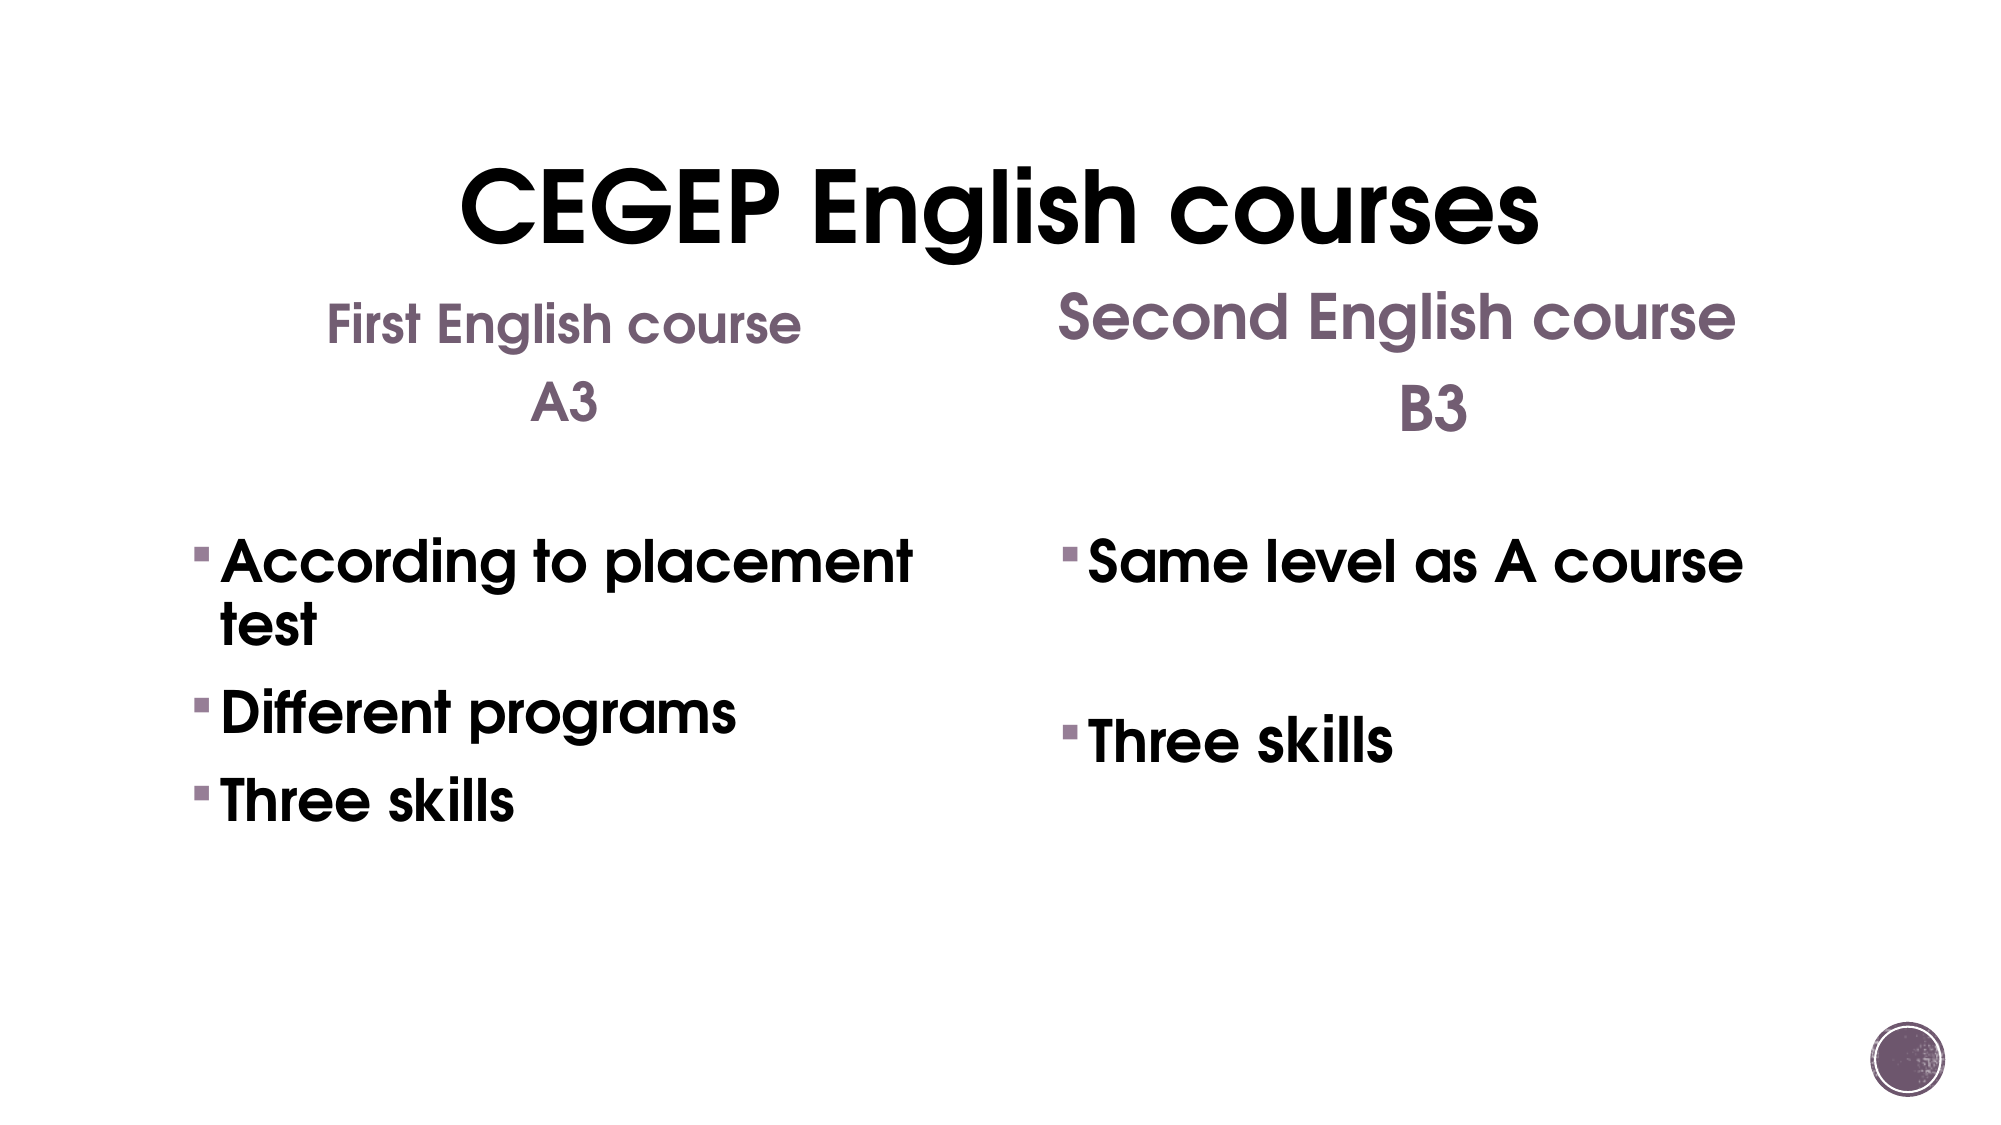

# CEGEP English courses
First English course
A3
Second English course
B3

According to placement test
Different programs
Three skills

Same level as A course

Three skills